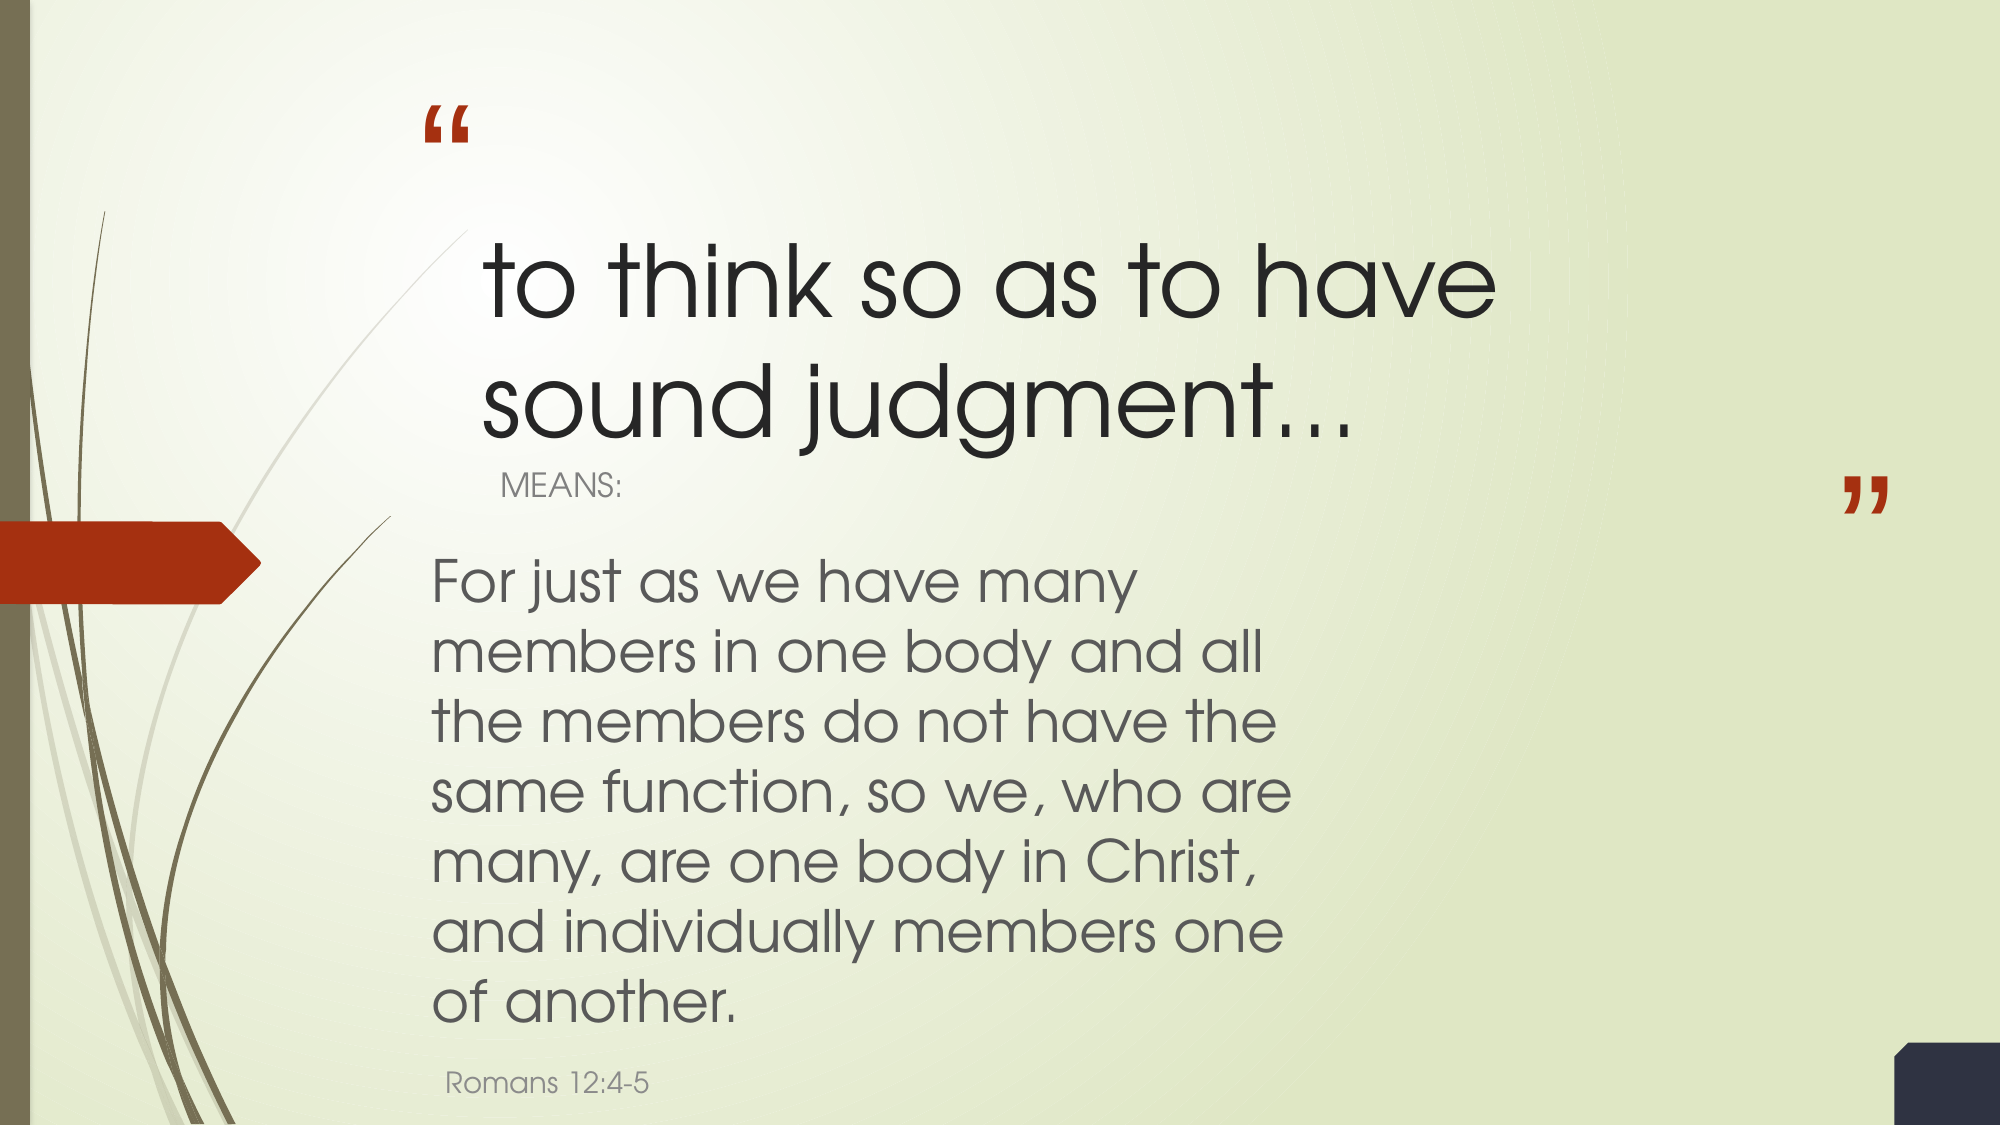

# to think so as to have sound judgment…
MEANS:
For just as we have many members in one body and all the members do not have the same function, so we, who are many, are one body in Christ, and individually members one of another.
Romans 12:4-5